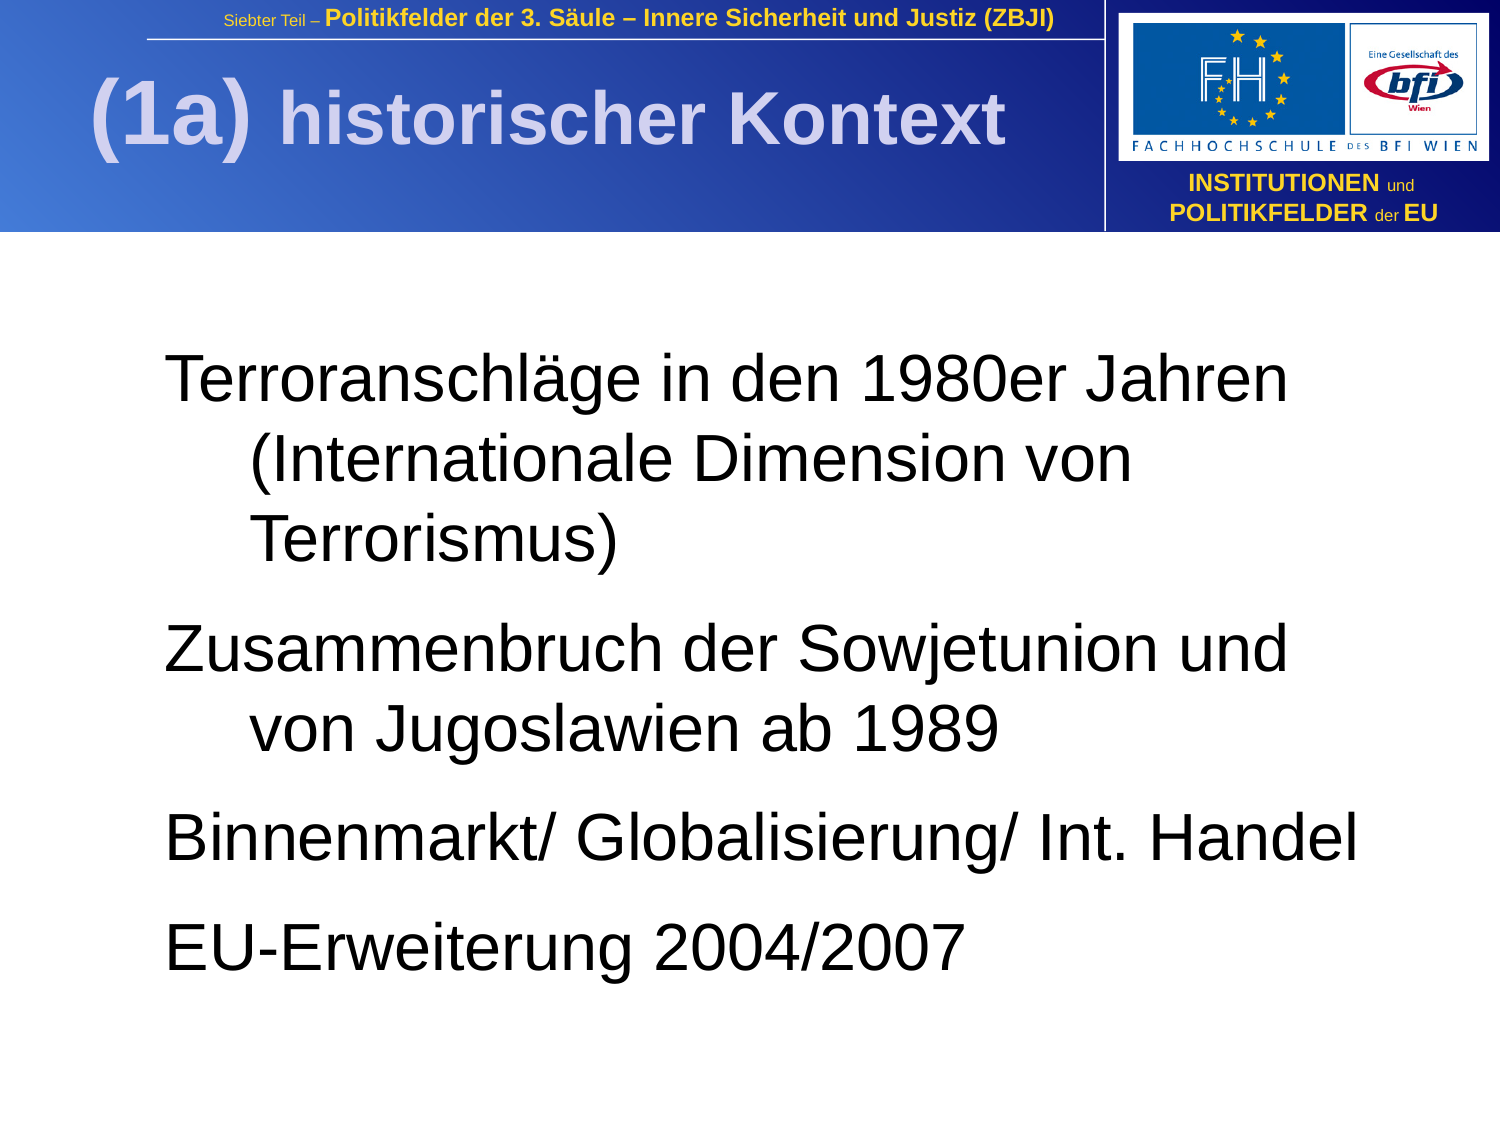

(1a) historischer Kontext
Terroranschläge in den 1980er Jahren
(Internationale Dimension von Terrorismus)

Zusammenbruch der Sowjetunion und von Jugoslawien ab 1989

Binnenmarkt/ Globalisierung/ Int. Handel

EU-Erweiterung 2004/2007